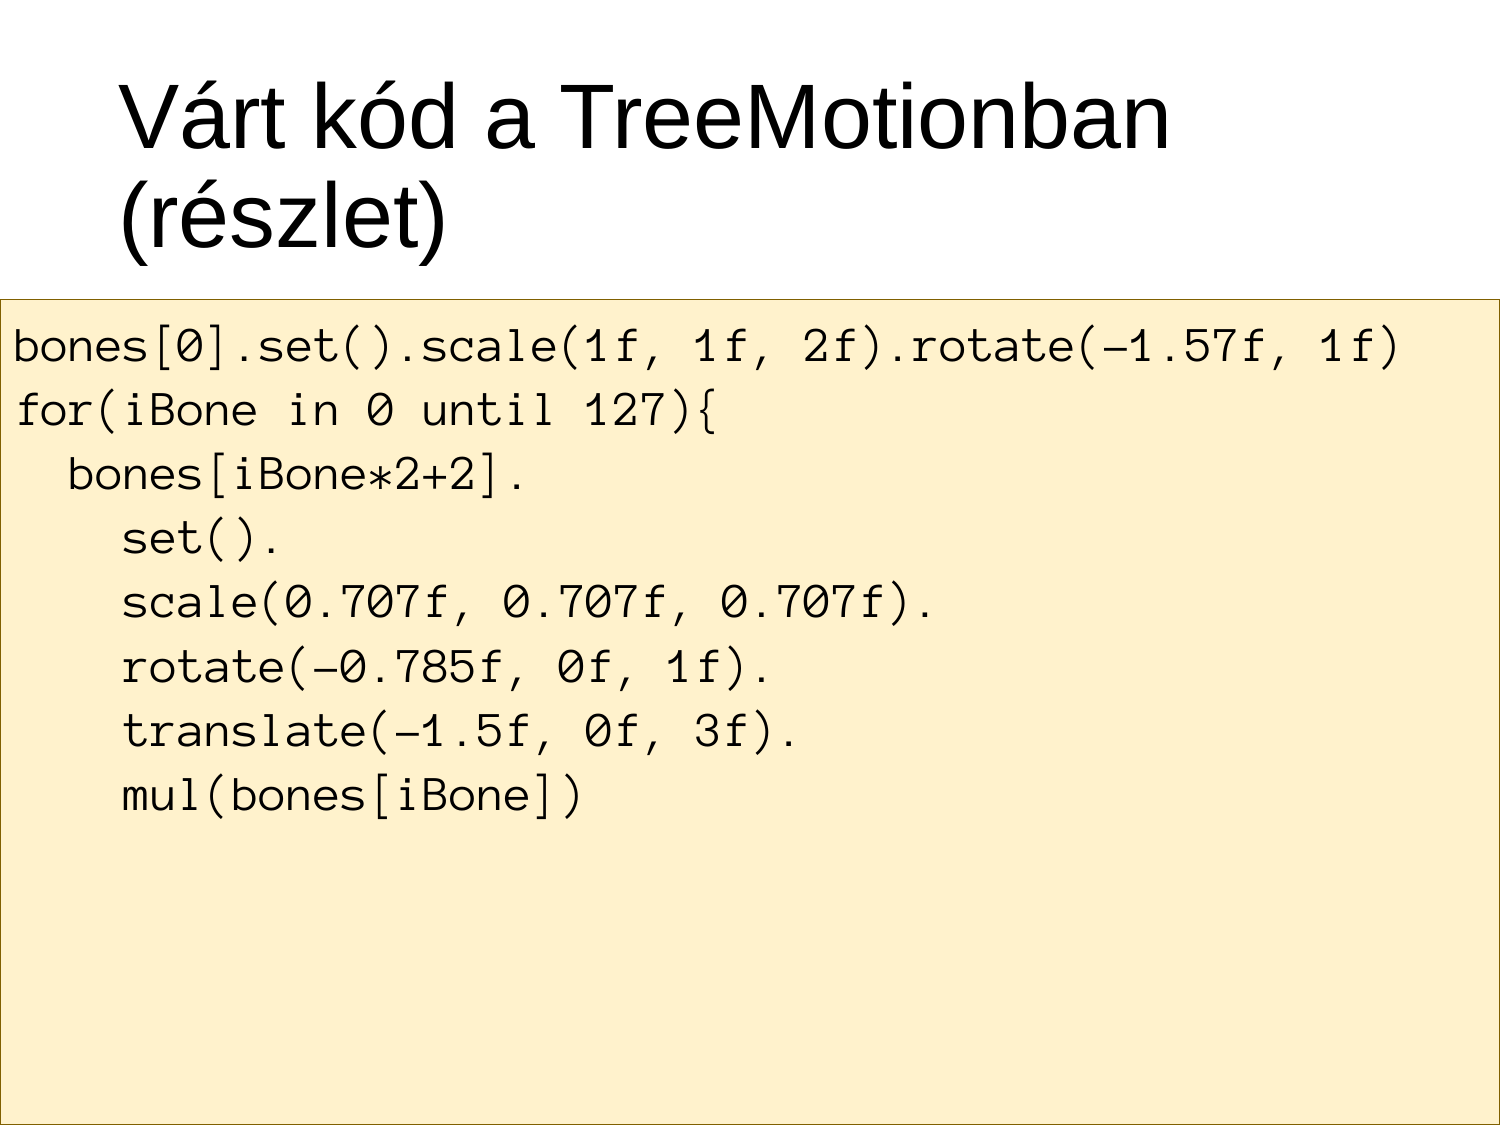

# Várt kód a TreeMotionban (részlet)
bones[0].set().scale(1f, 1f, 2f).rotate(-1.57f, 1f)
for(iBone in 0 until 127){
  bones[iBone*2+2].
    set().
    scale(0.707f, 0.707f, 0.707f).
    rotate(-0.785f, 0f, 1f).
    translate(-1.5f, 0f, 3f).
    mul(bones[iBone])